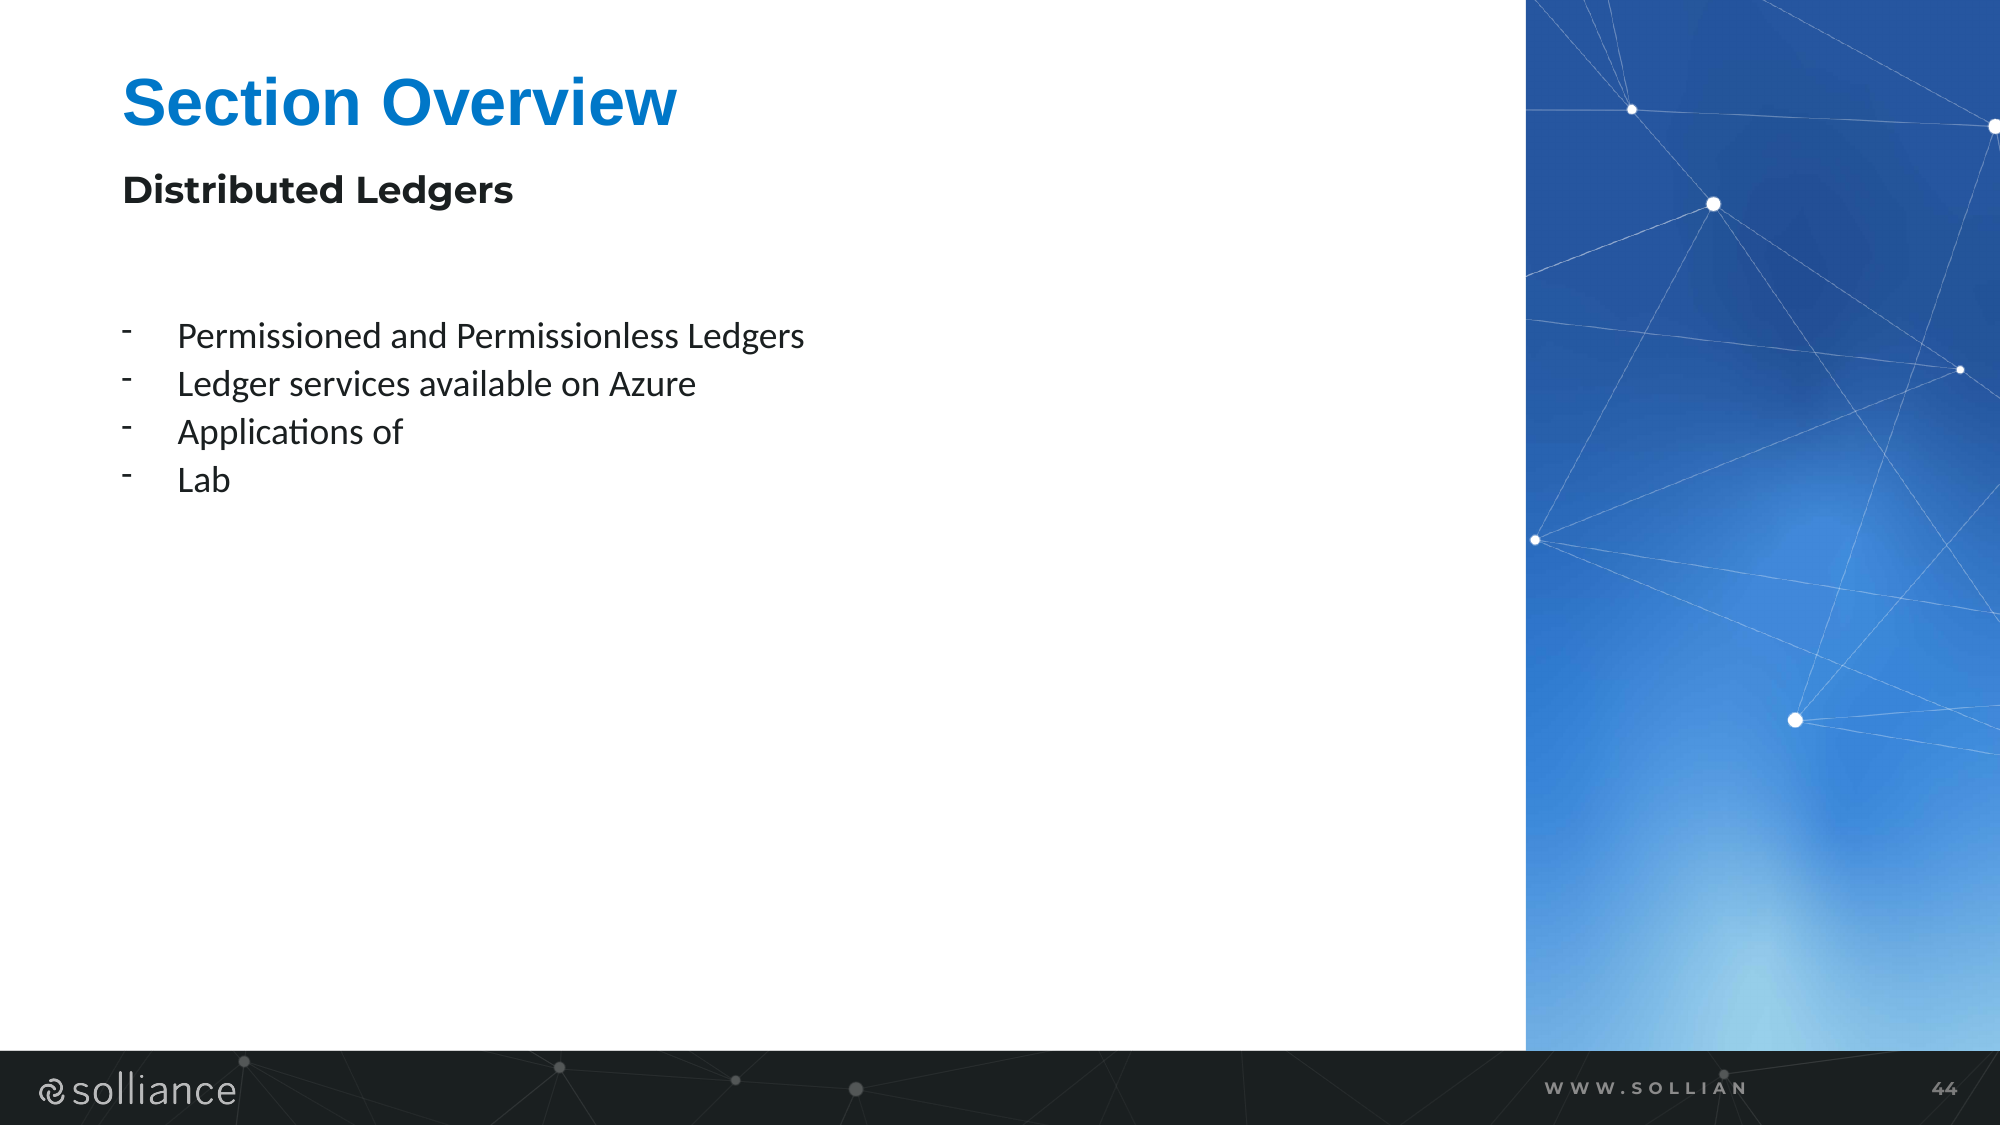

# Section Overview
Distributed Ledgers
Permissioned and Permissionless Ledgers
Ledger services available on Azure
Applications of
Lab
WWW.SOLLIANCE.NET
44